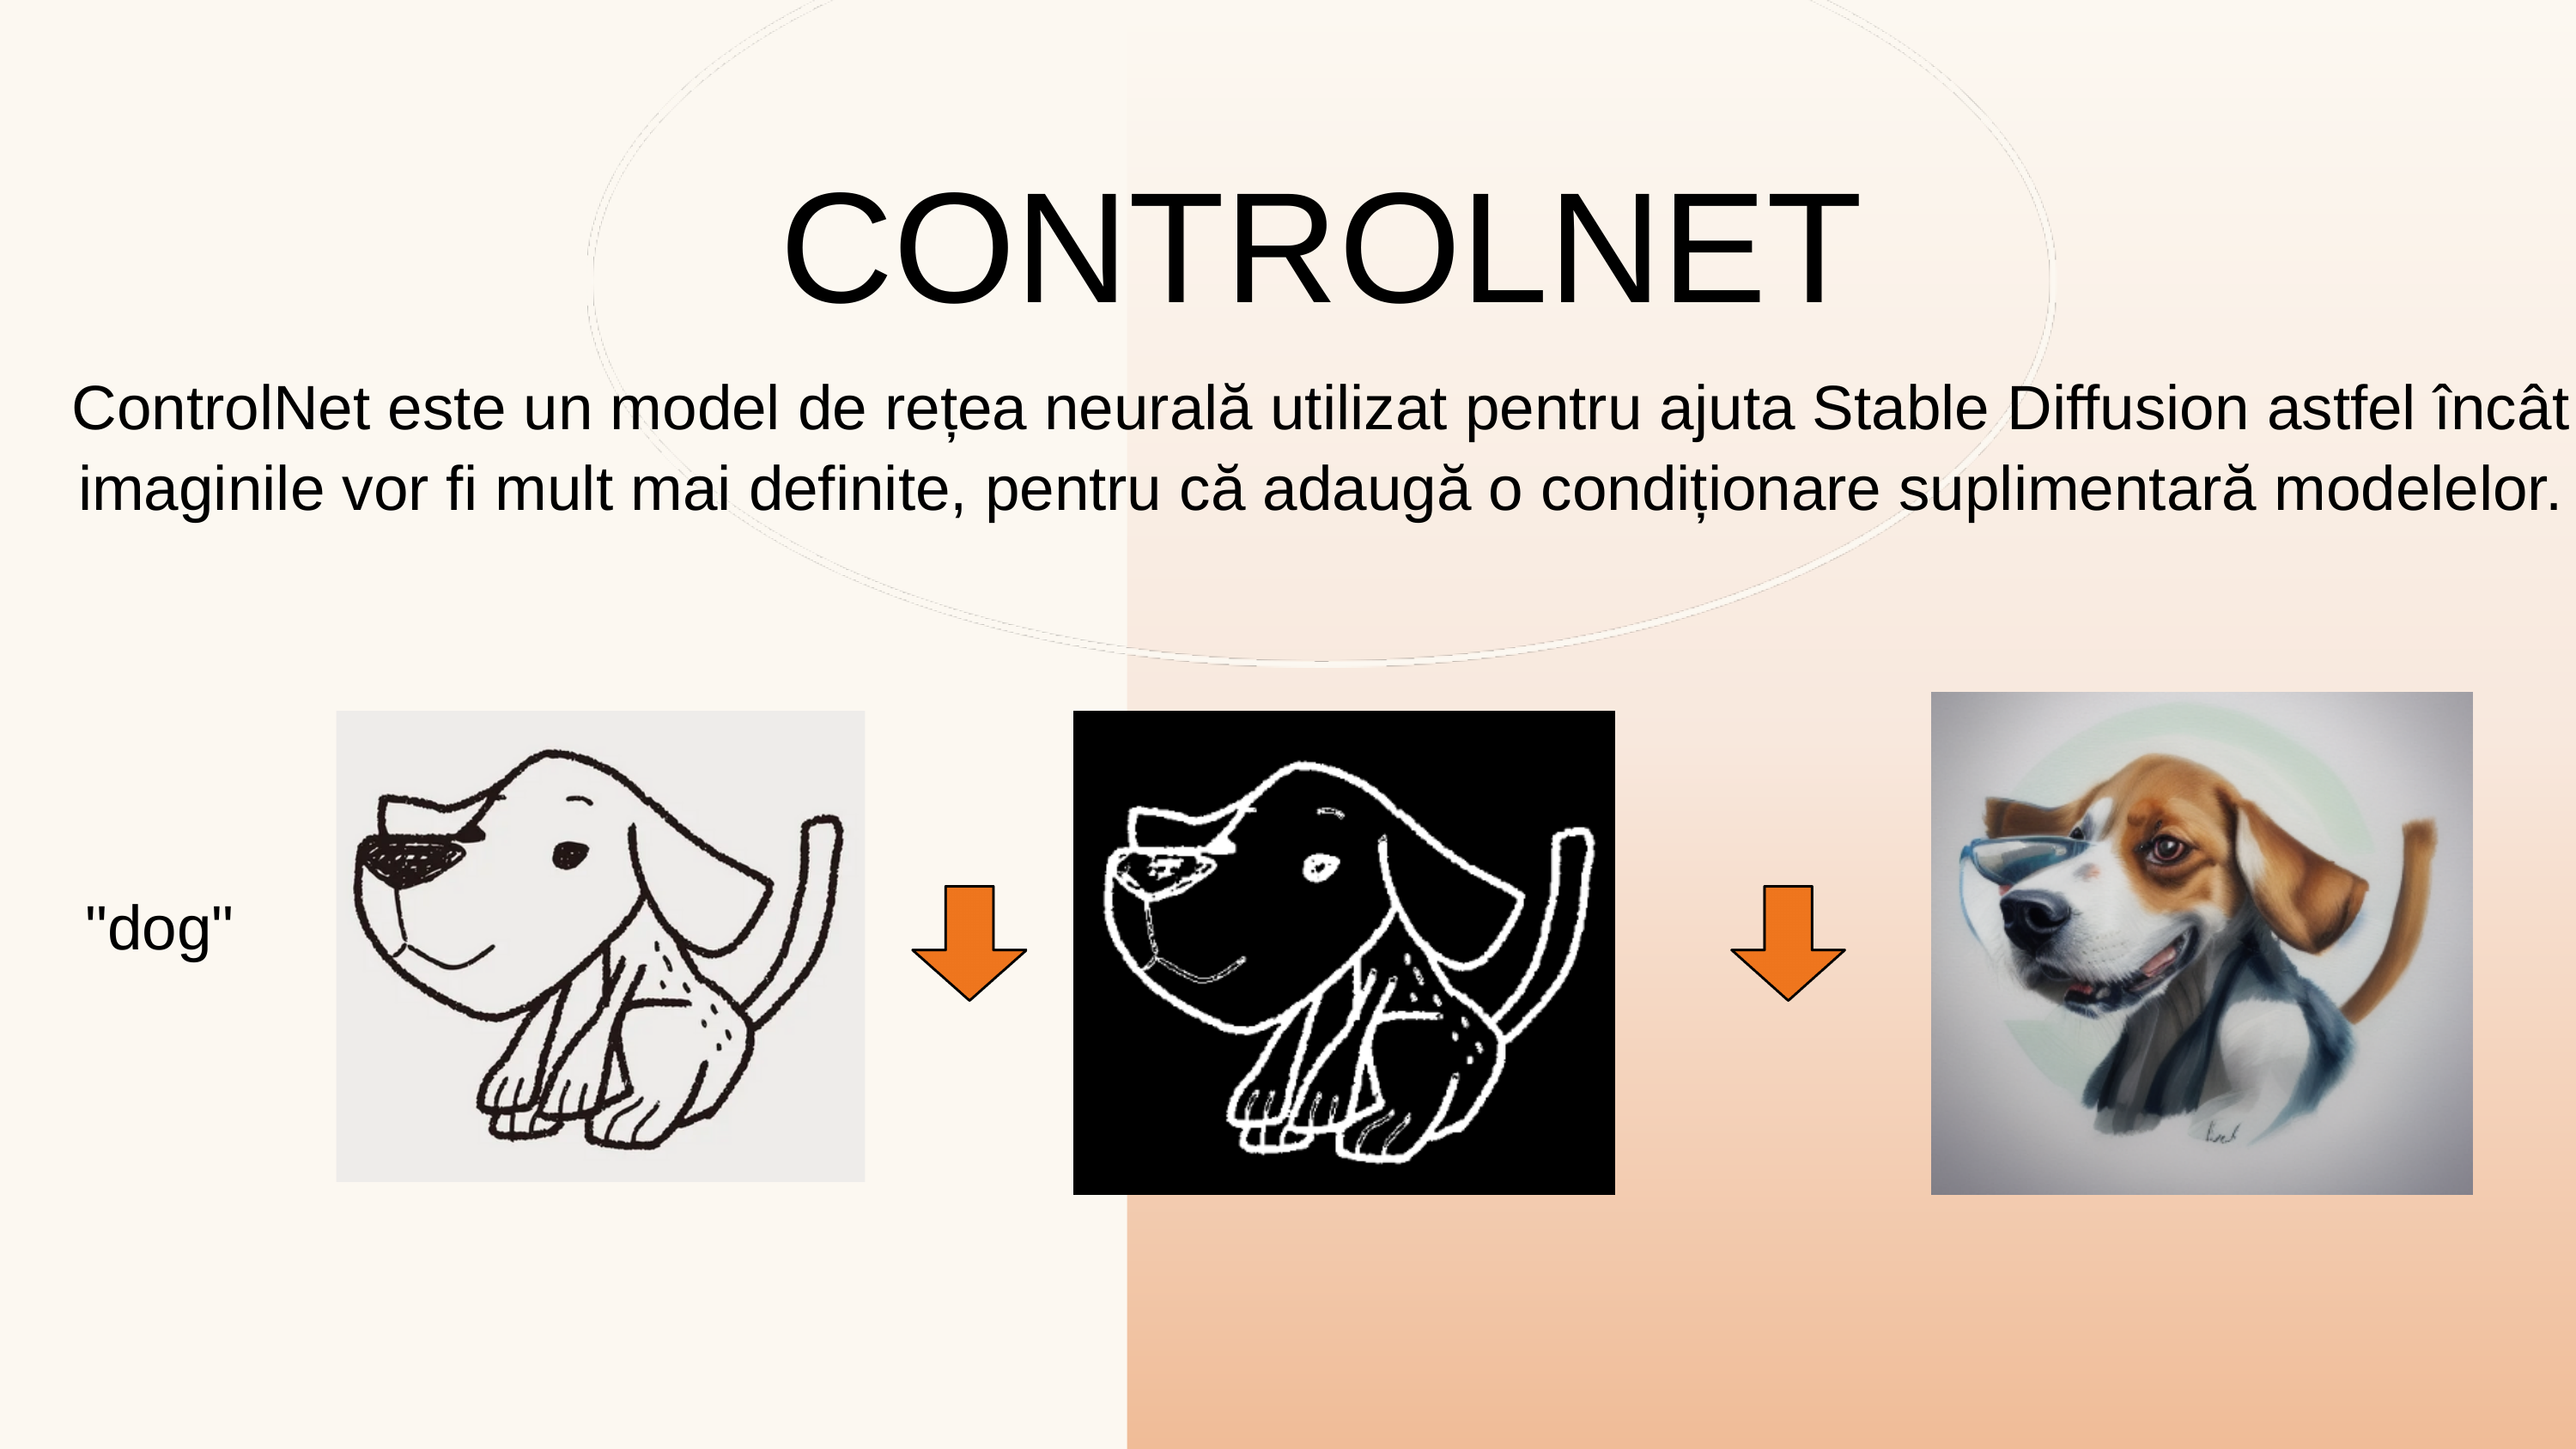

CONTROLNET

ControlNet este un model de rețea neurală utilizat pentru ajuta Stable Diffusion astfel încât imaginile vor fi mult mai definite, pentru că adaugă o condiționare suplimentară modelelor.

"dog"